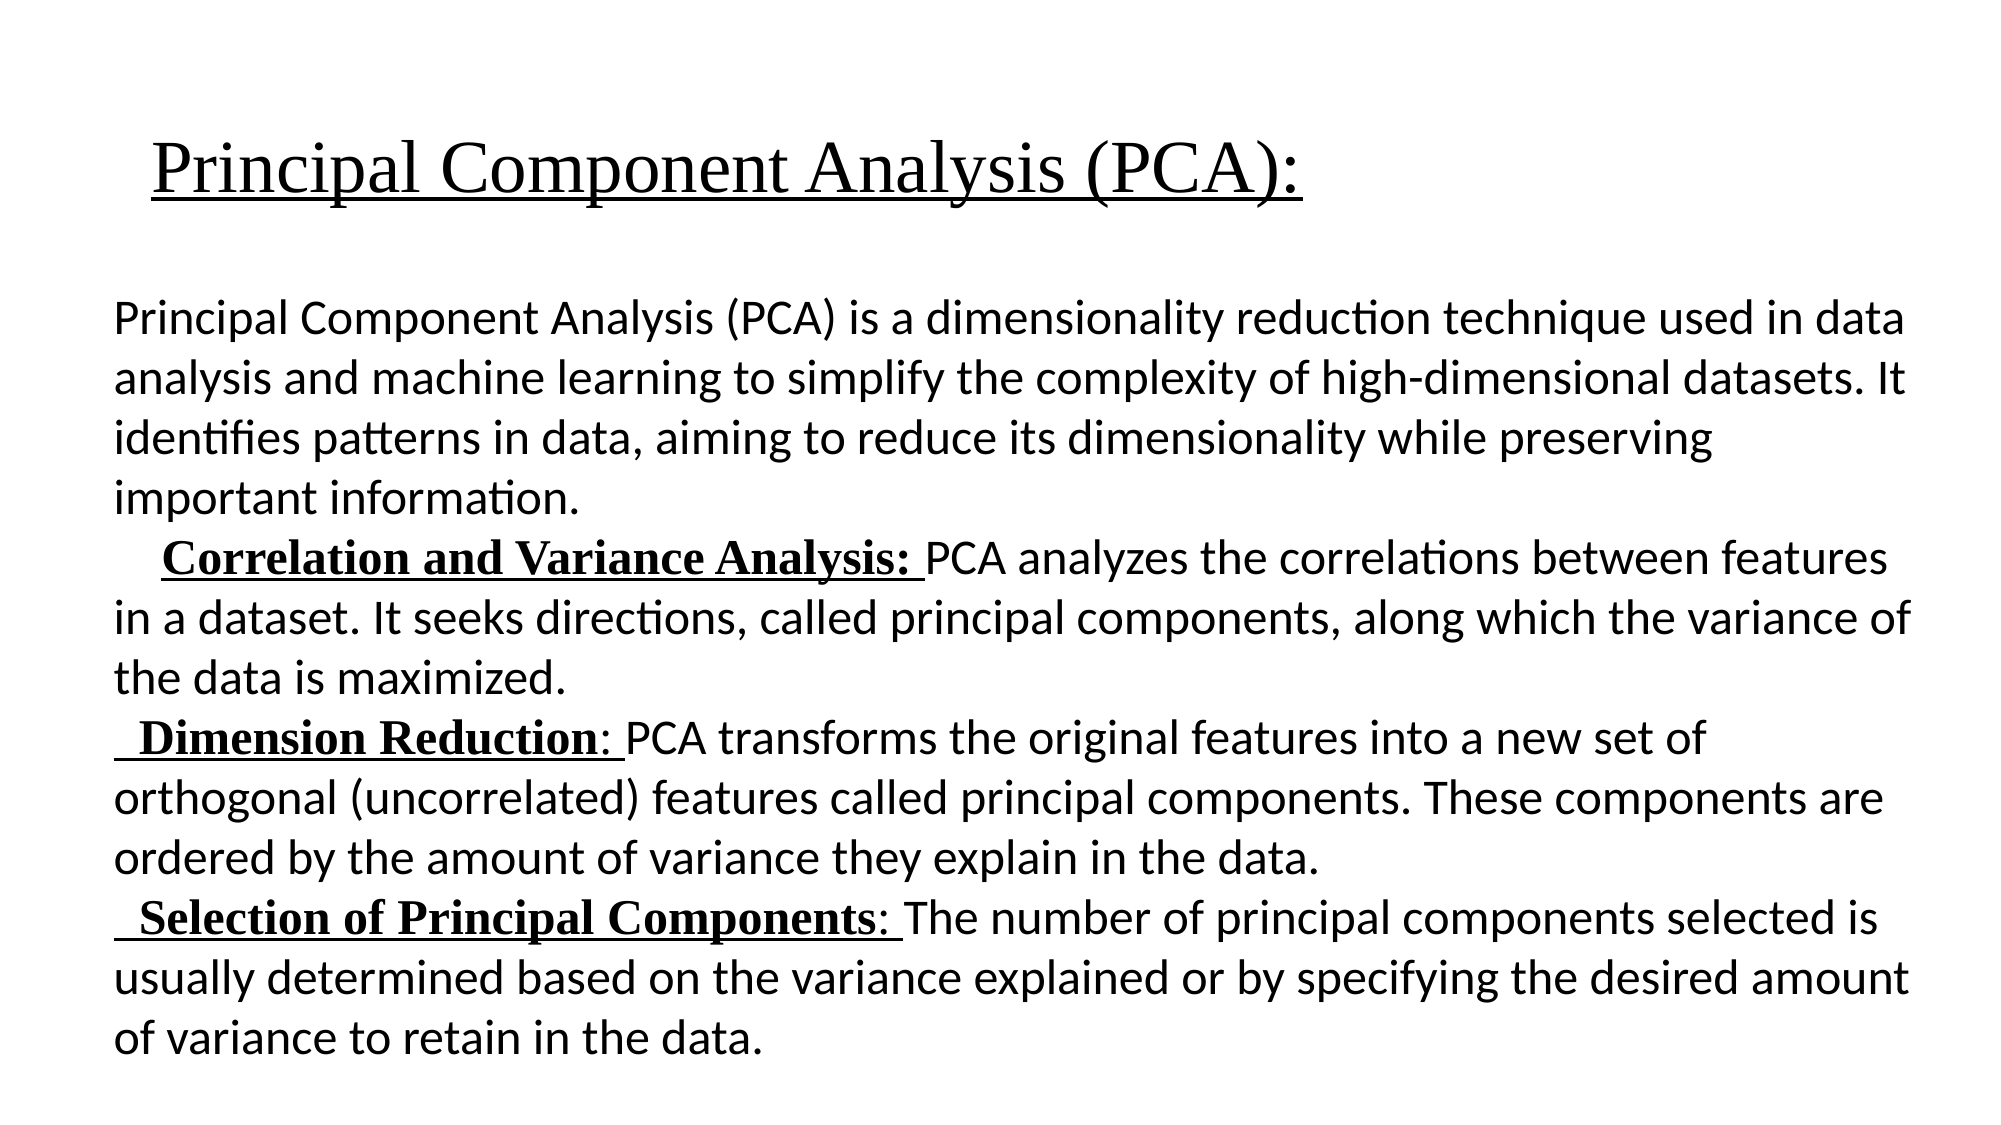

# Principal Component Analysis (PCA):
Principal Component Analysis (PCA) is a dimensionality reduction technique used in data analysis and machine learning to simplify the complexity of high-dimensional datasets. It identifies patterns in data, aiming to reduce its dimensionality while preserving important information.
     Correlation and Variance Analysis: PCA analyzes the correlations between features in a dataset. It seeks directions, called principal components, along which the variance of the data is maximized.
  Dimension Reduction: PCA transforms the original features into a new set of orthogonal (uncorrelated) features called principal components. These components are ordered by the amount of variance they explain in the data.
  Selection of Principal Components: The number of principal components selected is usually determined based on the variance explained or by specifying the desired amount of variance to retain in the data.